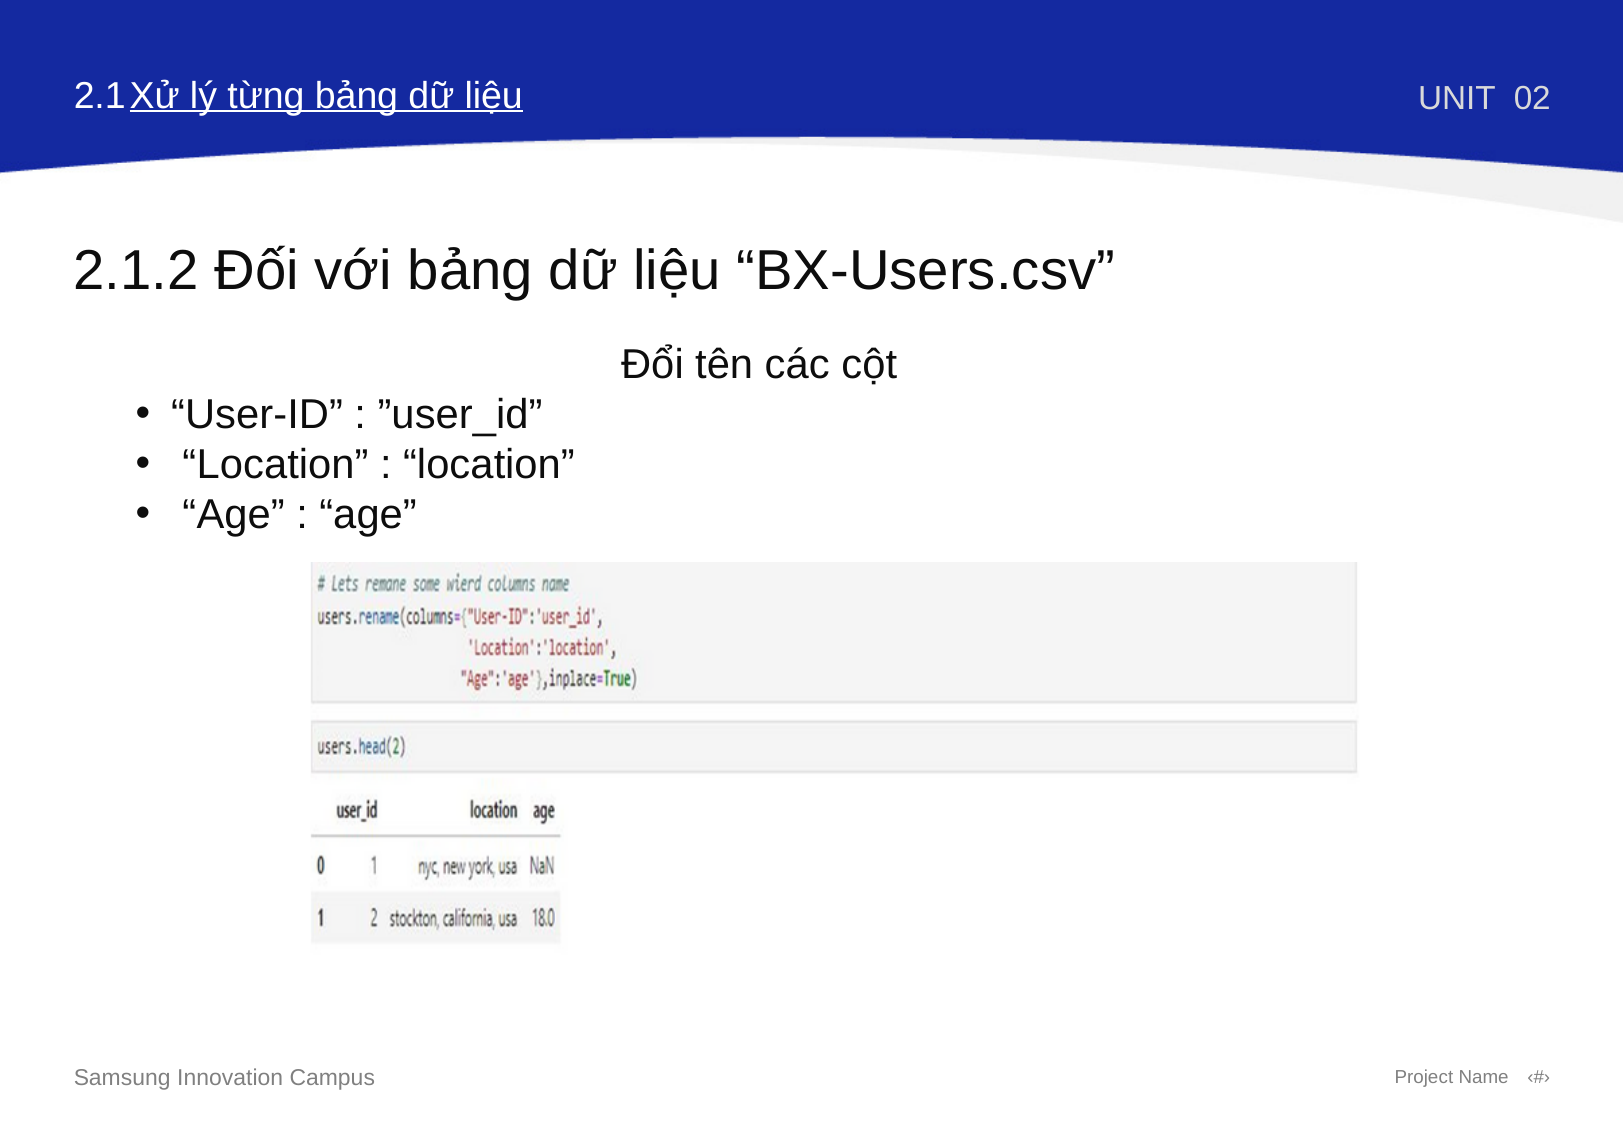

2.1
Xử lý từng bảng dữ liệu
UNIT
02
2.1.2 Đối với bảng dữ liệu “BX-Users.csv”
Đổi tên các cột
“User-ID” : ”user_id”
 “Location” : “location”
 “Age” : “age”

Samsung Innovation Campus
Project Name
‹#›